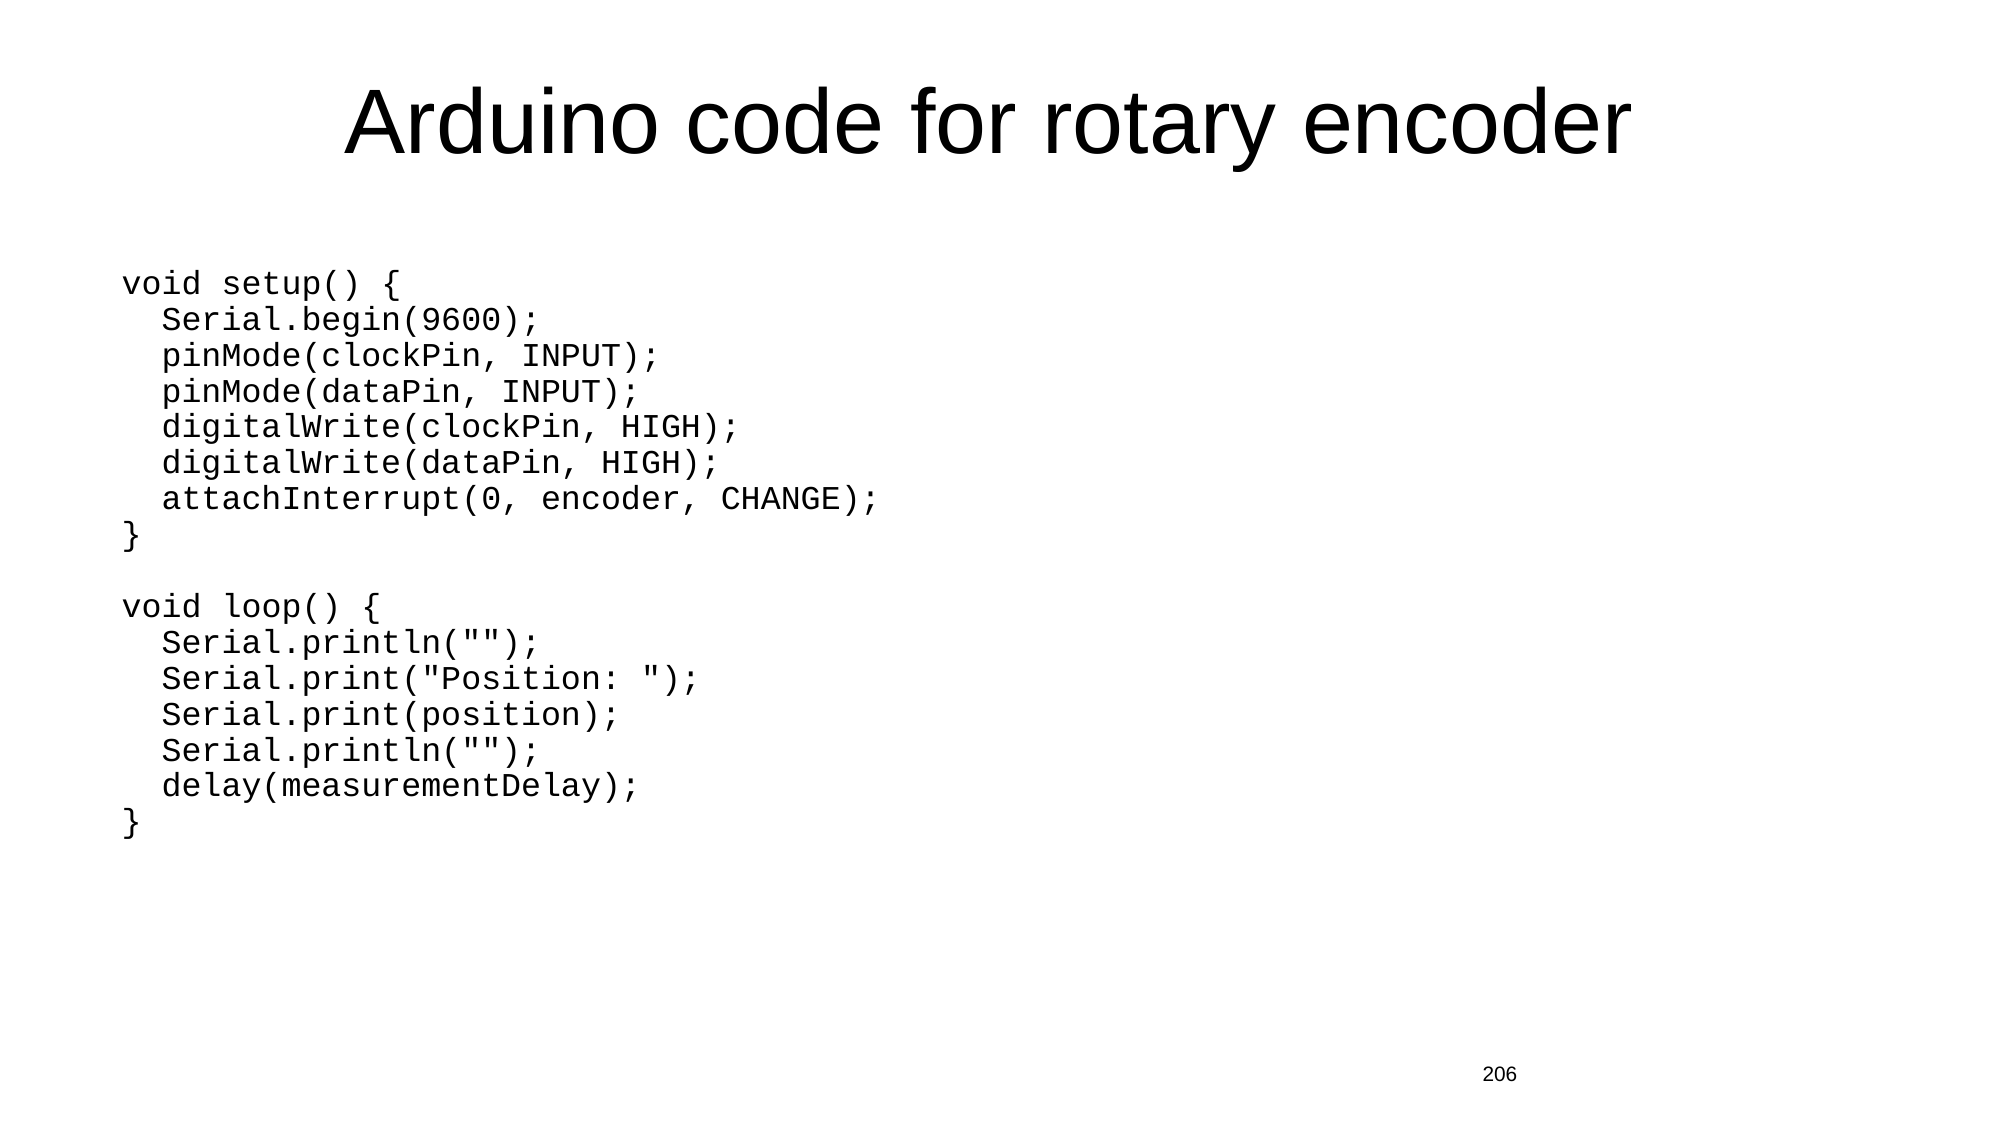

# Arduino code for rotary encoder
void setup() {
  Serial.begin(9600);
  pinMode(clockPin, INPUT);
  pinMode(dataPin, INPUT);
  digitalWrite(clockPin, HIGH);
  digitalWrite(dataPin, HIGH);
  attachInterrupt(0, encoder, CHANGE);
}

void loop() {
  Serial.println("");
  Serial.print("Position: ");
  Serial.print(position);
  Serial.println("");
  delay(measurementDelay);
}

206